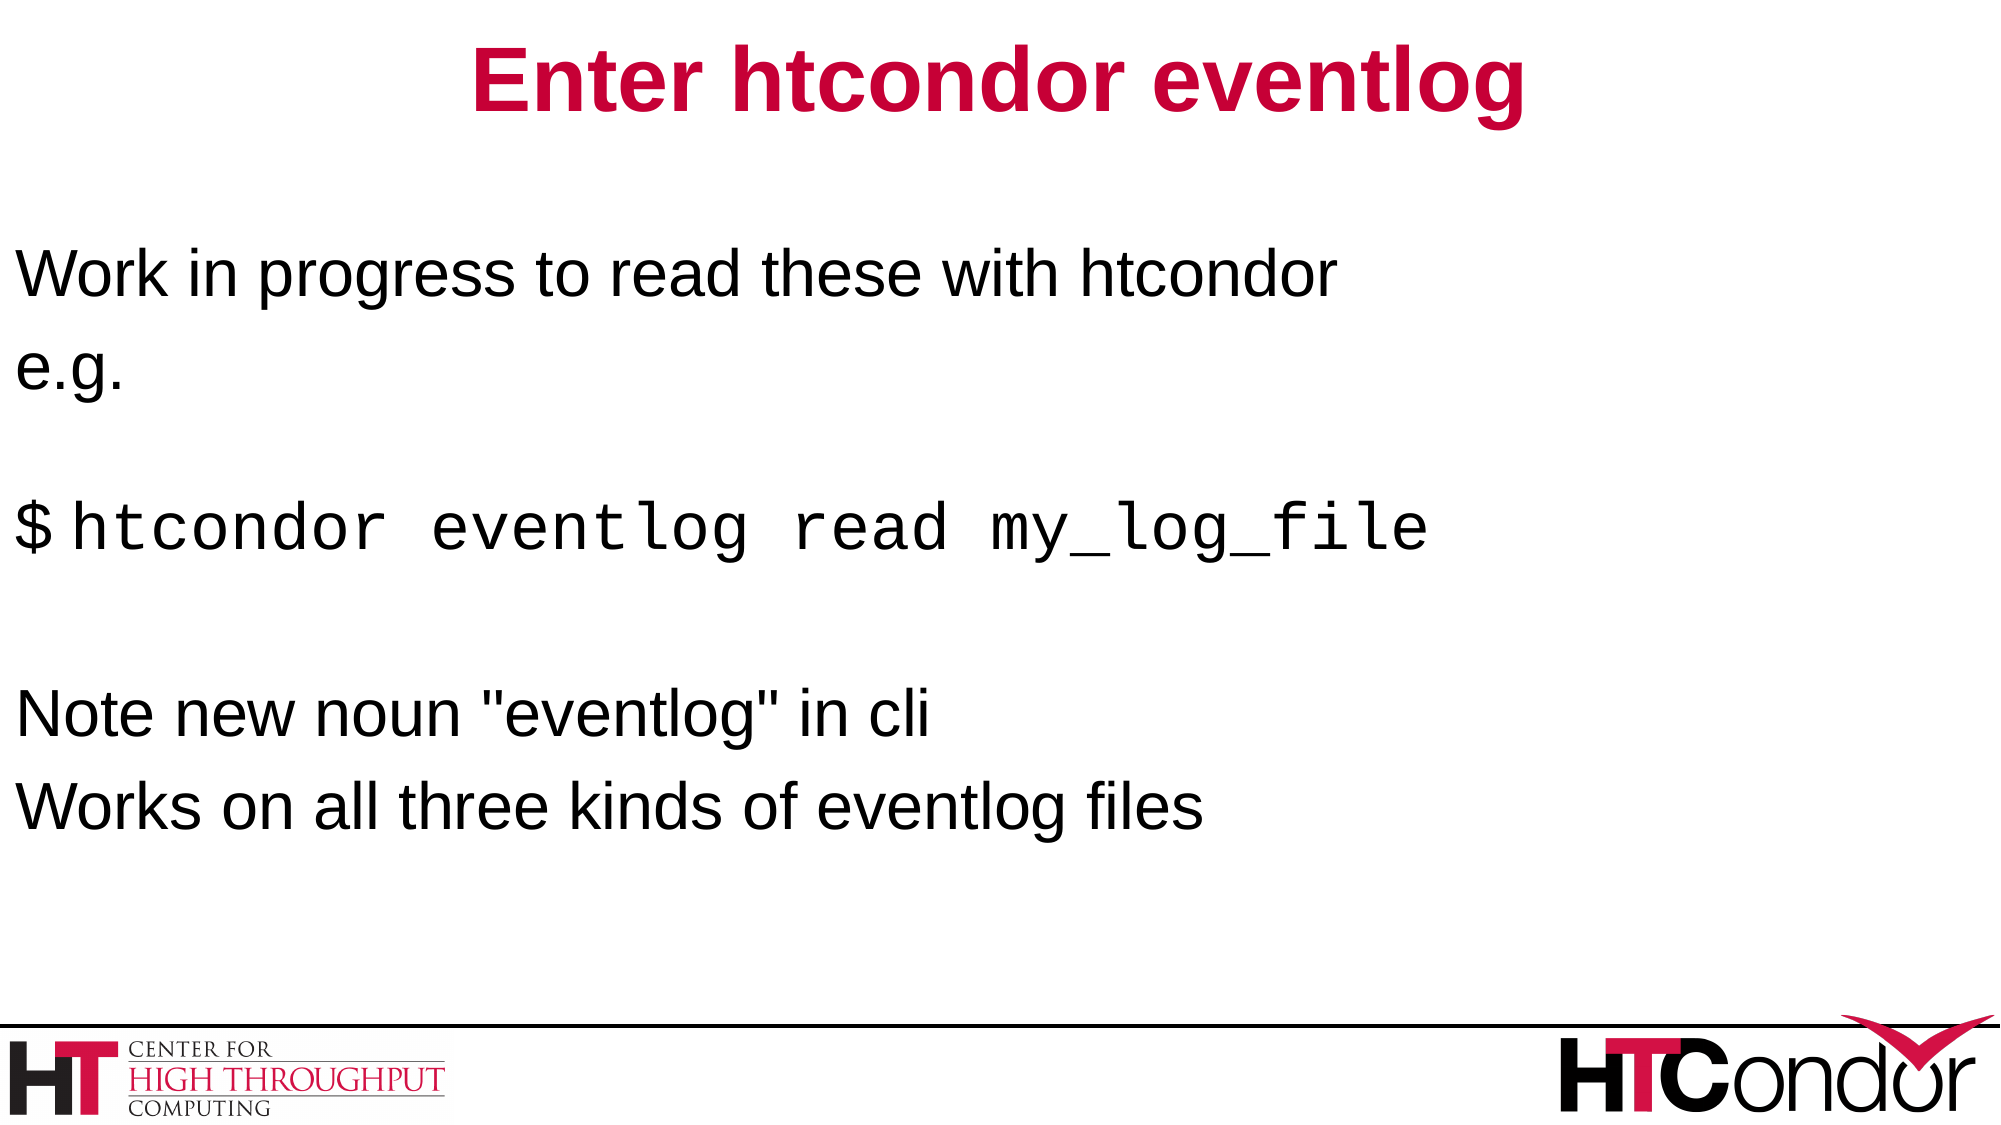

# Enter htcondor eventlog
Work in progress to read these with htcondor
e.g.
$ htcondor eventlog read my_log_file

Note new noun "eventlog" in cli
Works on all three kinds of eventlog files